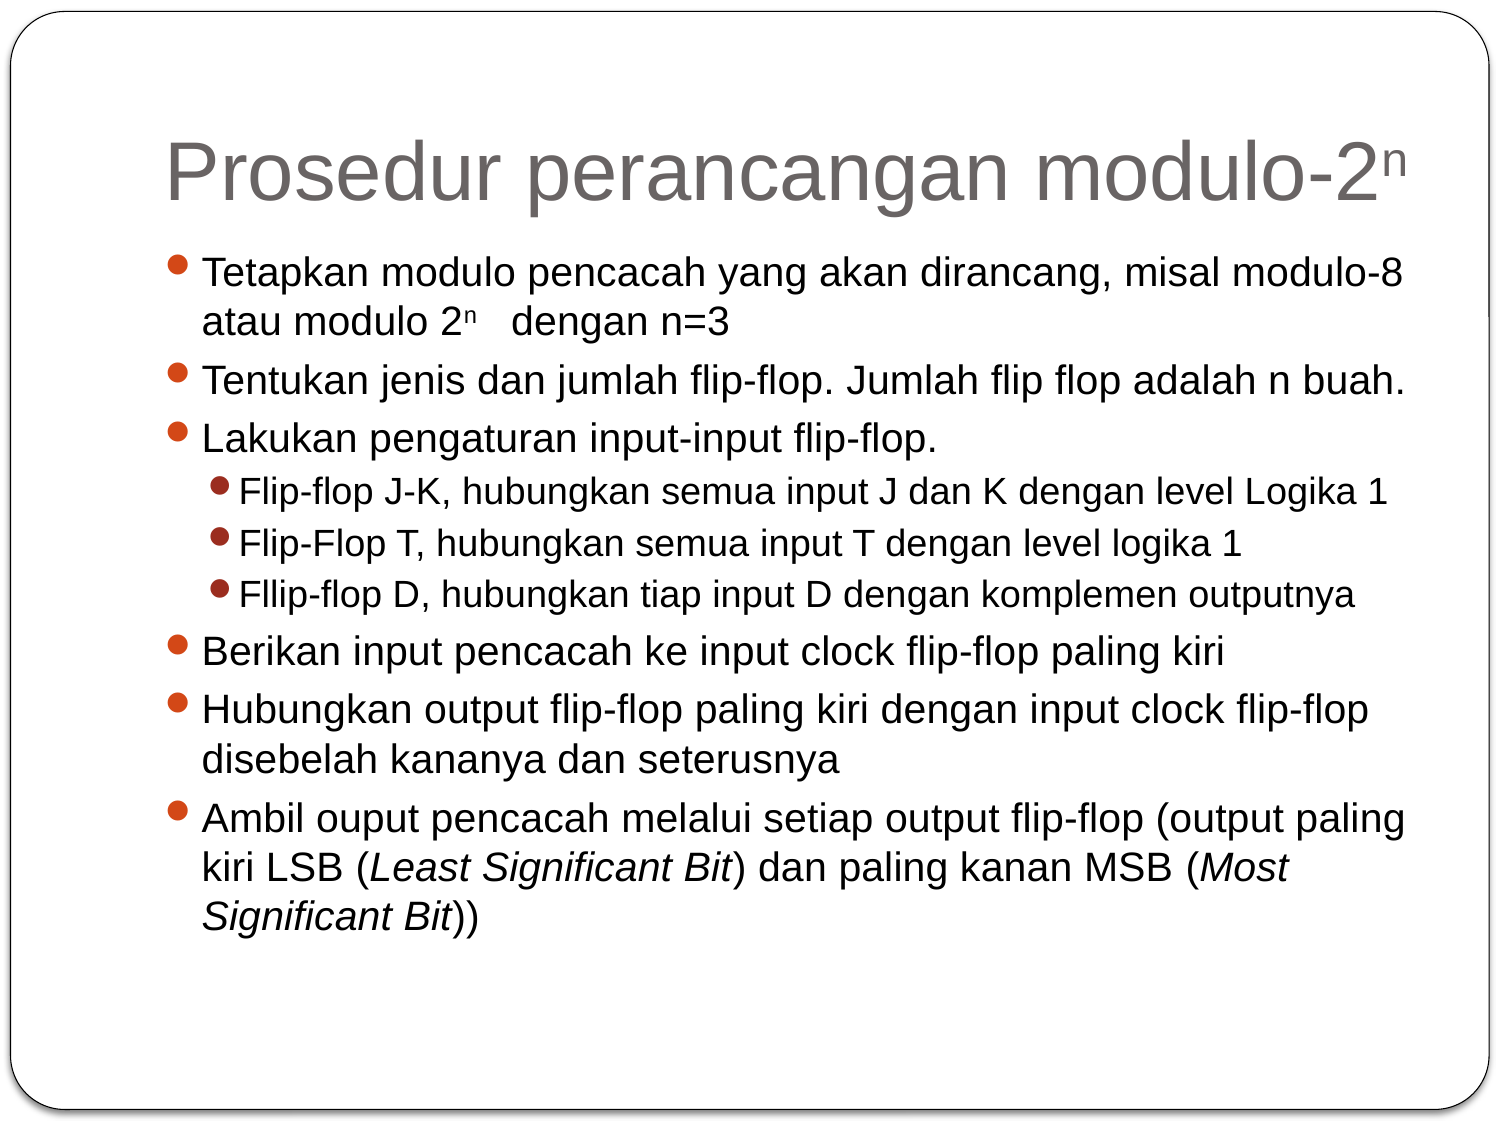

# Prosedur perancangan modulo-2n
Tetapkan modulo pencacah yang akan dirancang, misal modulo-8 atau modulo 2n   dengan n=3
Tentukan jenis dan jumlah flip-flop. Jumlah flip flop adalah n buah.
Lakukan pengaturan input-input flip-flop.
Flip-flop J-K, hubungkan semua input J dan K dengan level Logika 1
Flip-Flop T, hubungkan semua input T dengan level logika 1
Fllip-flop D, hubungkan tiap input D dengan komplemen outputnya
Berikan input pencacah ke input clock flip-flop paling kiri
Hubungkan output flip-flop paling kiri dengan input clock flip-flop disebelah kananya dan seterusnya
Ambil ouput pencacah melalui setiap output flip-flop (output paling kiri LSB (Least Significant Bit) dan paling kanan MSB (Most Significant Bit))